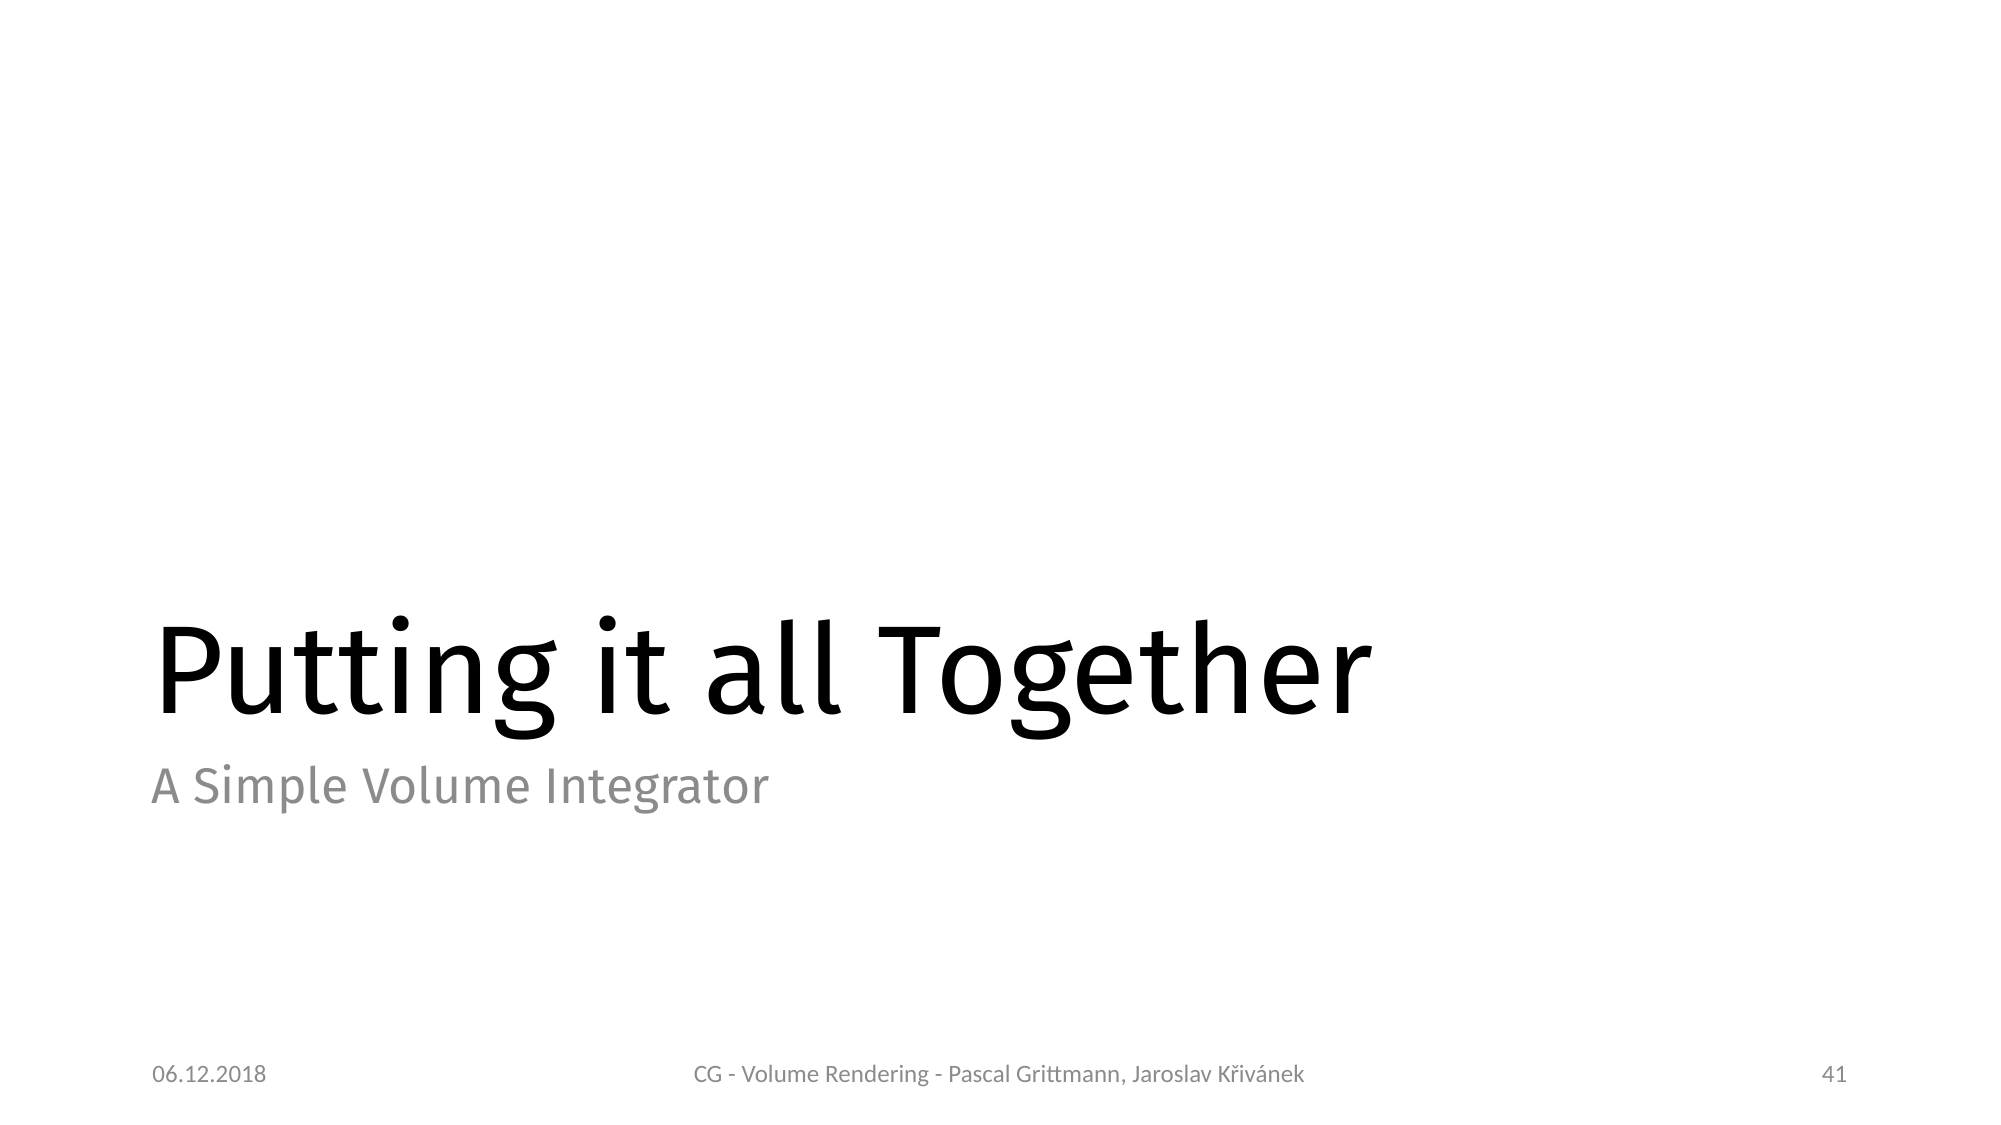

# Putting it all Together
A Simple Volume Integrator
06.12.2018
CG - Volume Rendering - Pascal Grittmann, Jaroslav Křivánek
41